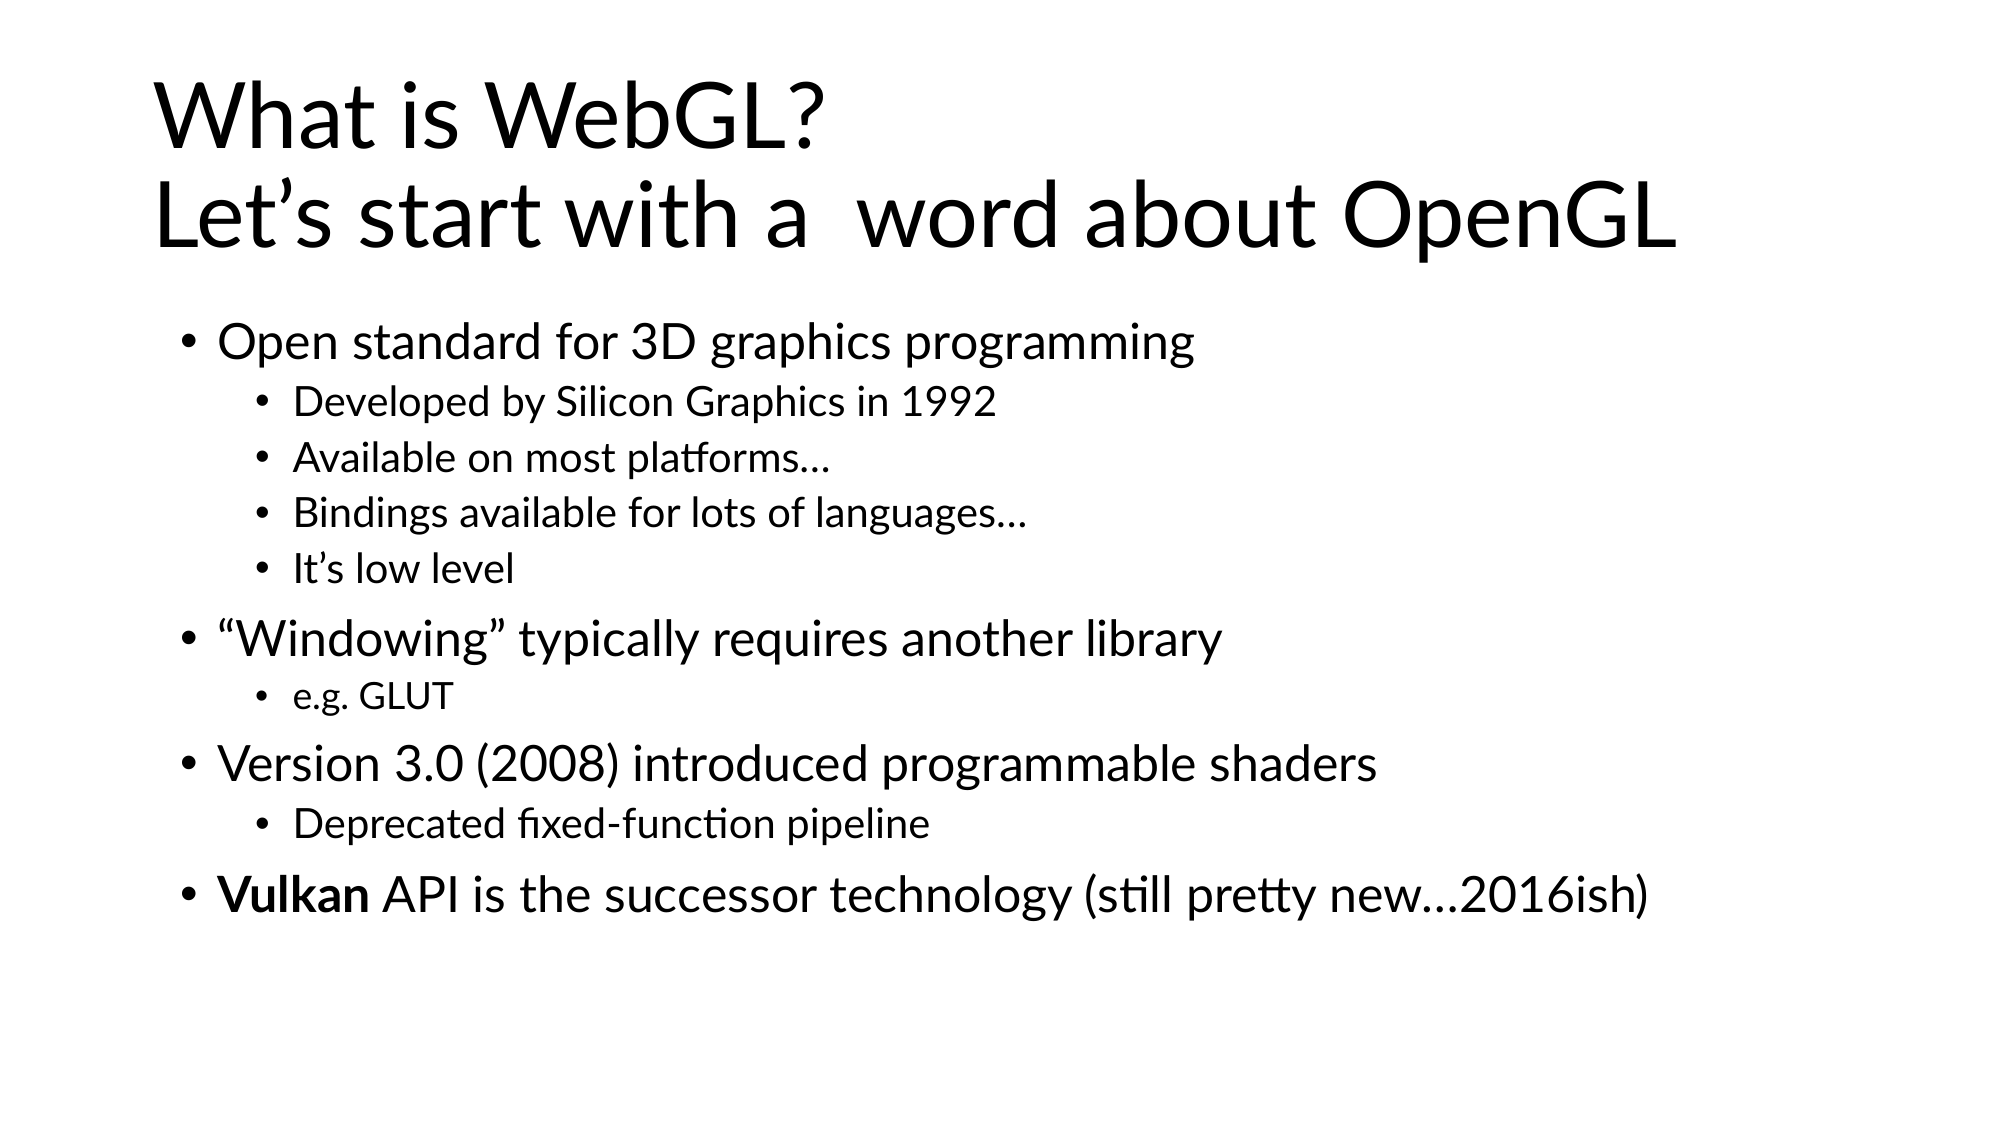

# What is WebGL? Let’s start with a  word about OpenGL
Open standard for 3D graphics programming
Developed by Silicon Graphics in 1992
Available on most platforms…
Bindings available for lots of languages…
It’s low level
“Windowing” typically requires another library
e.g. GLUT
Version 3.0 (2008) introduced programmable shaders
Deprecated fixed-function pipeline
Vulkan API is the successor technology (still pretty new…2016ish)